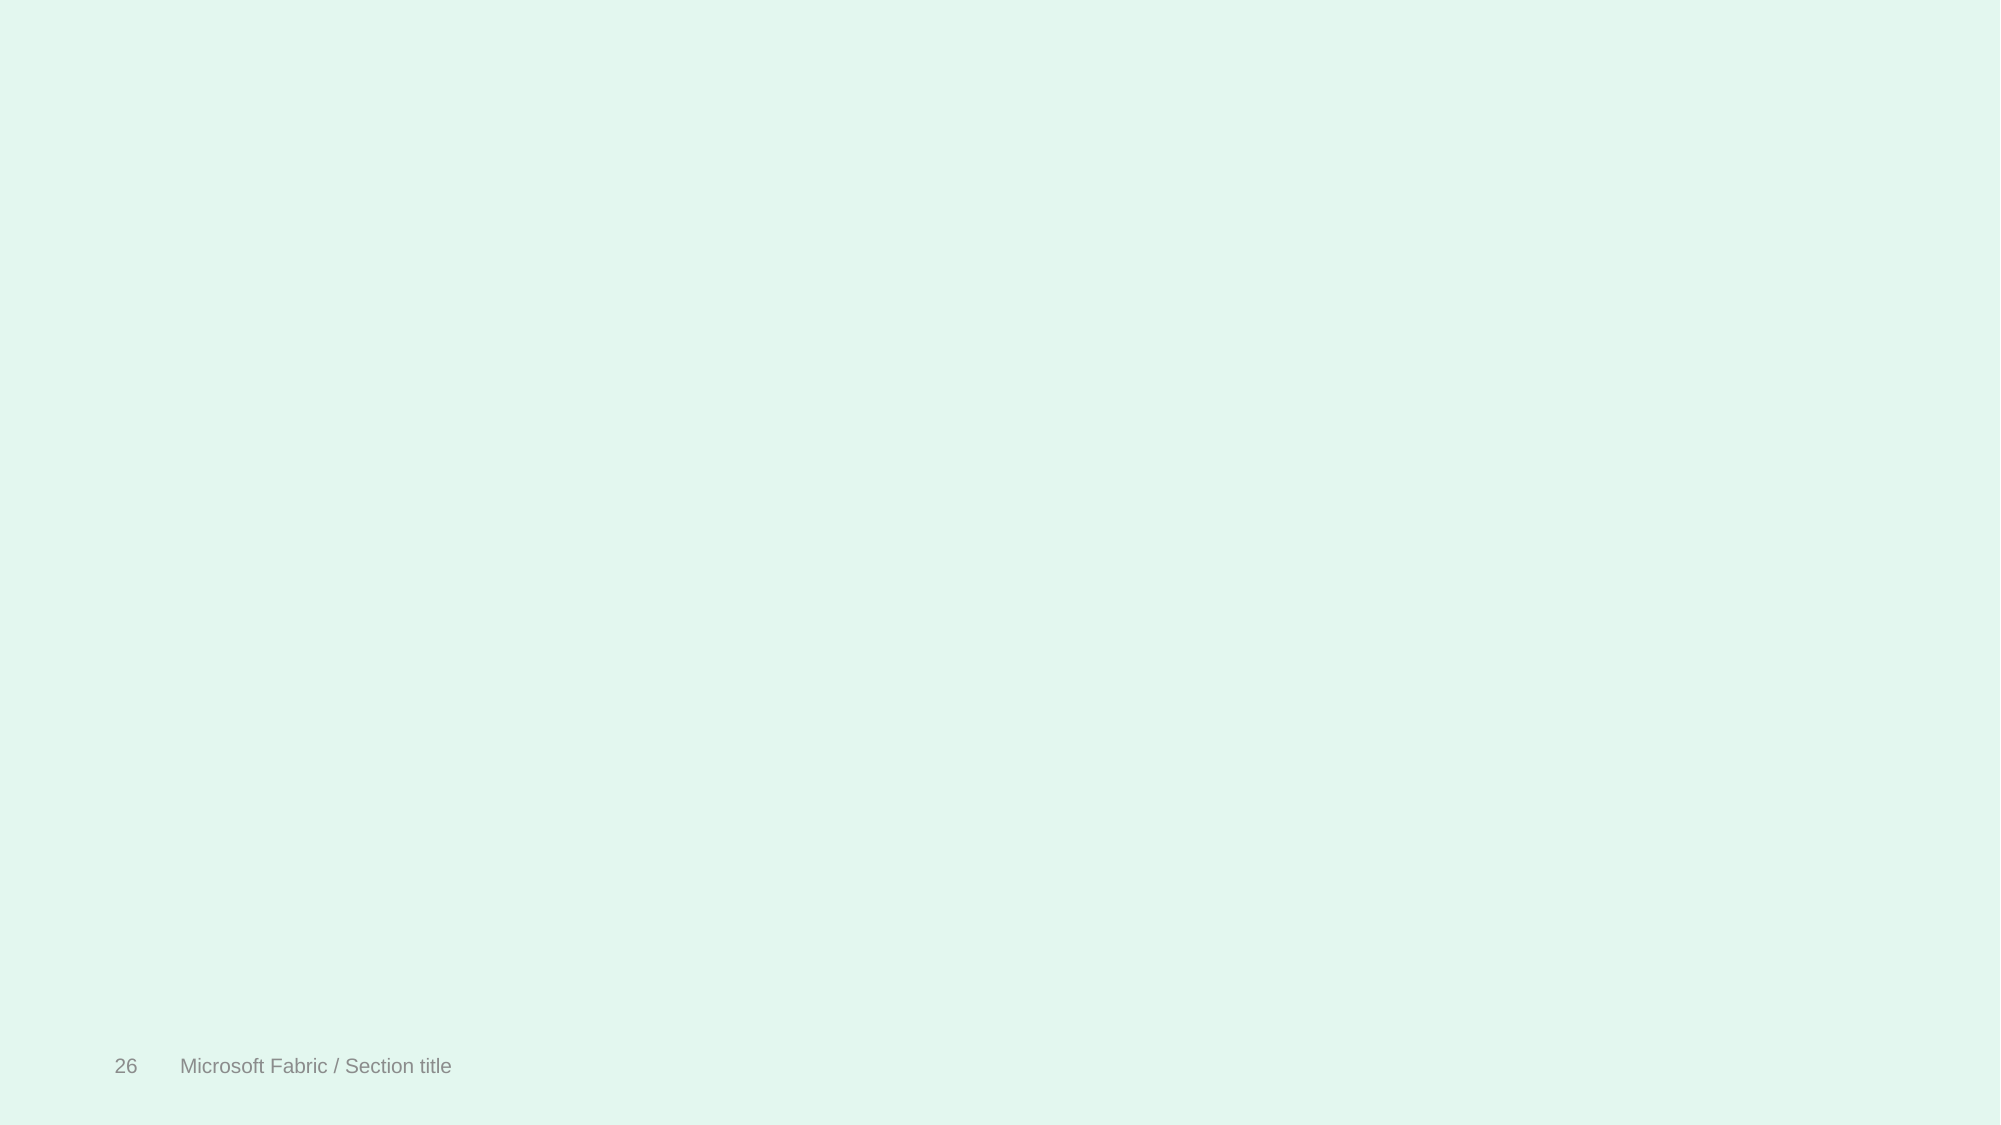

Page title

26
Microsoft Fabric / Section title